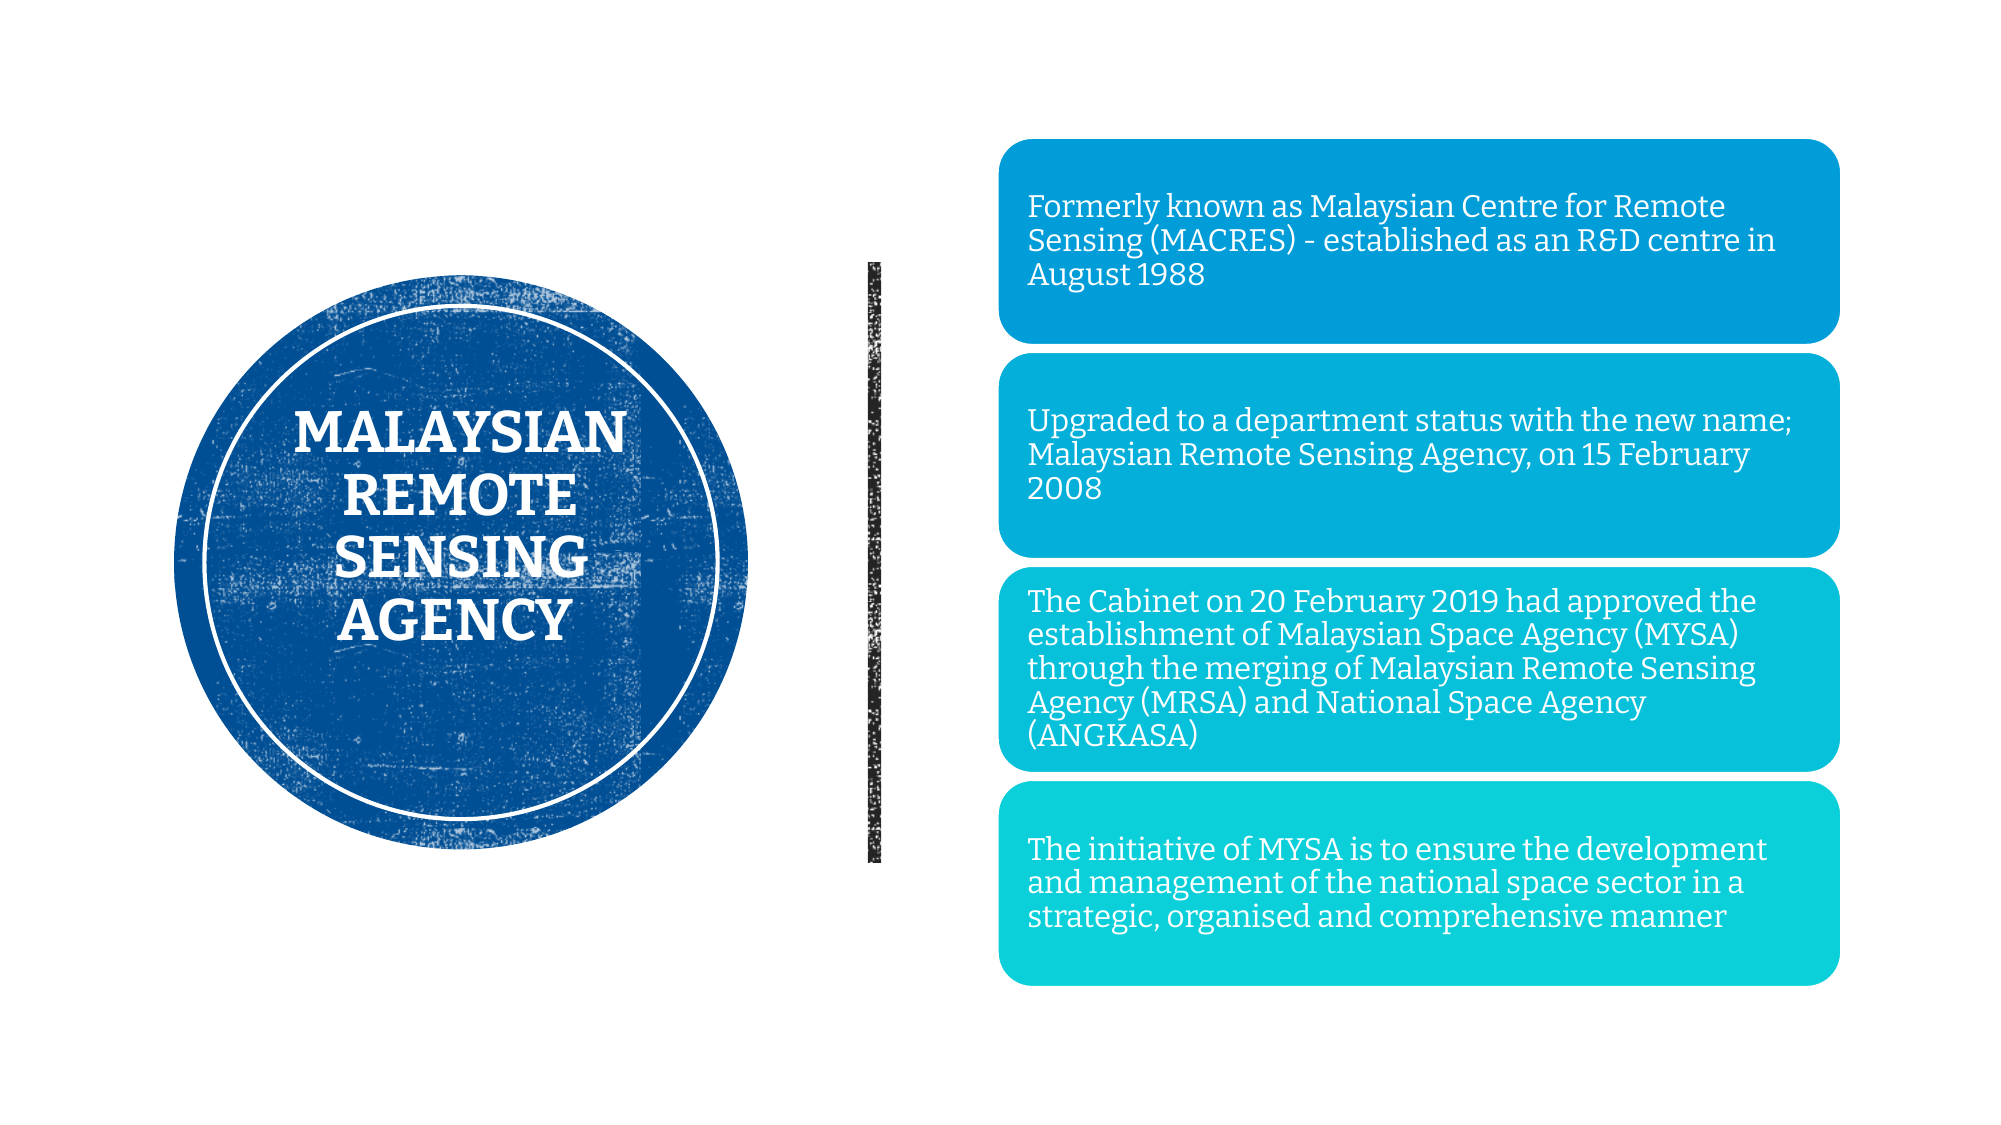

Formerly known as Malaysian Centre for Remote Sensing (MACRES) - established as an R&D centre in August 1988
Upgraded to a department status with the new name; Malaysian Remote Sensing Agency, on 15 February 2008
The Cabinet on 20 February 2019 had approved the establishment of Malaysian Space Agency (MYSA) through the merging of Malaysian Remote Sensing Agency (MRSA) and National Space Agency (ANGKASA)
The initiative of MYSA is to ensure the development and management of the national space sector in a strategic, organised and comprehensive manner

# MALAYSIAN REMOTE SENSING AGENCY